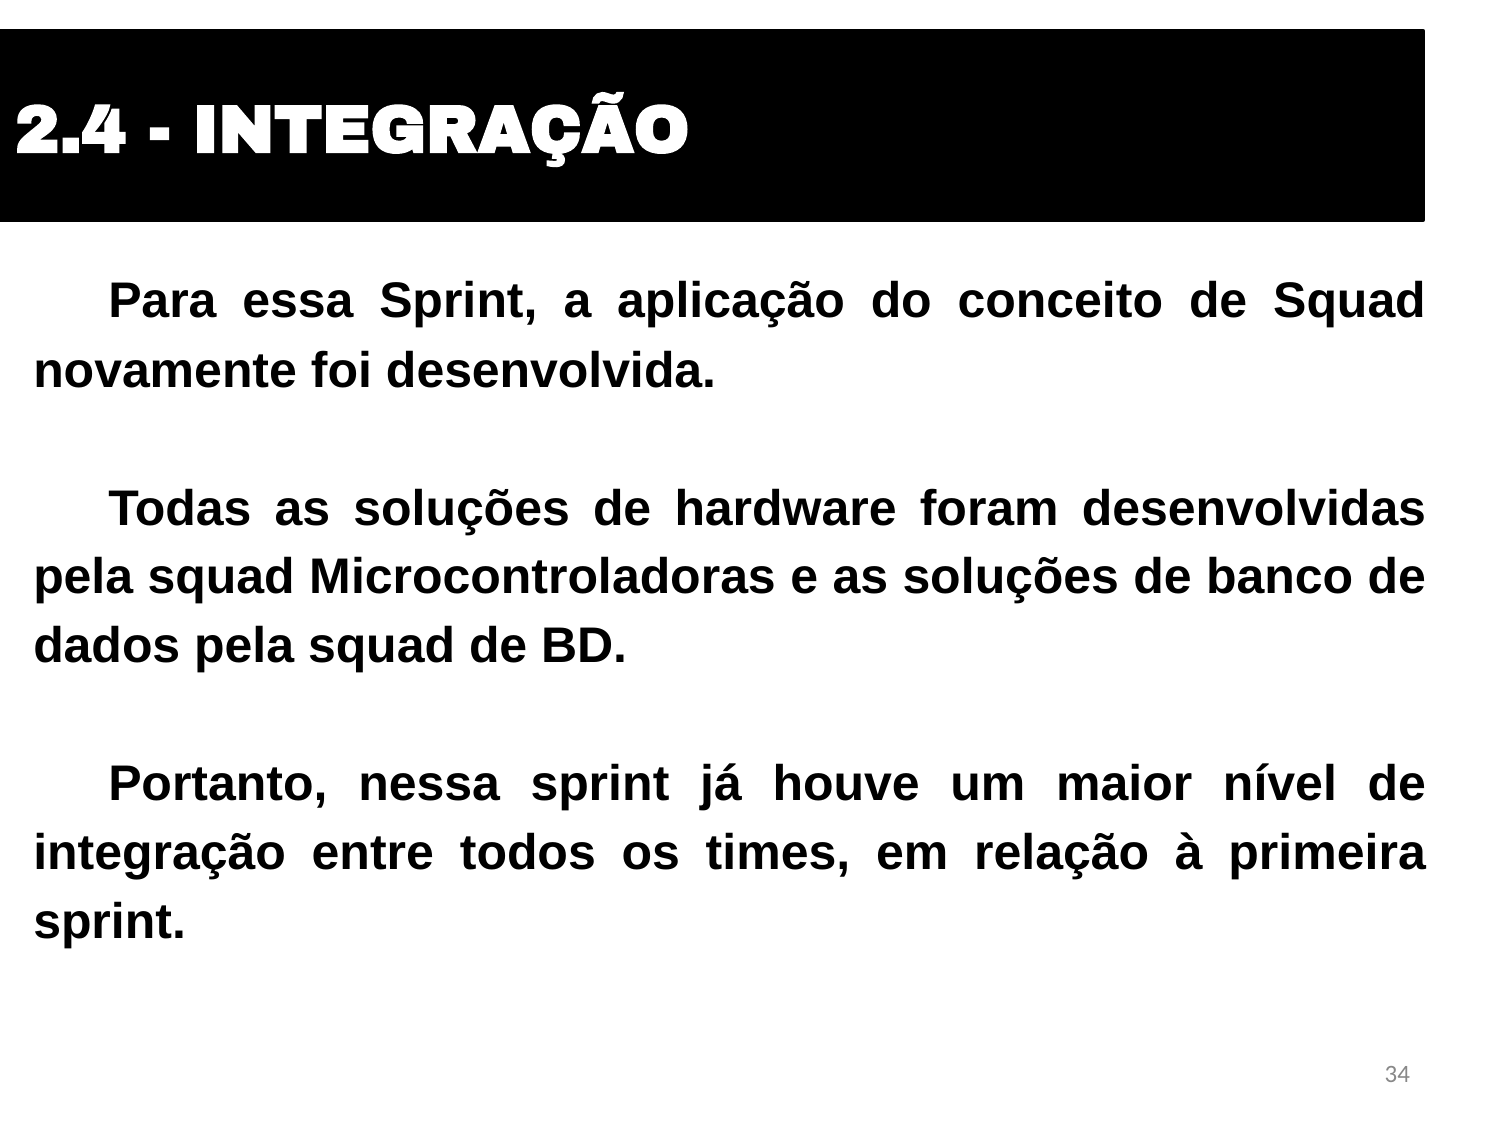

2.4 - INTEGRAÇÃO
Para essa Sprint, a aplicação do conceito de Squad novamente foi desenvolvida.

Todas as soluções de hardware foram desenvolvidas pela squad Microcontroladoras e as soluções de banco de dados pela squad de BD.

Portanto, nessa sprint já houve um maior nível de integração entre todos os times, em relação à primeira sprint.

34